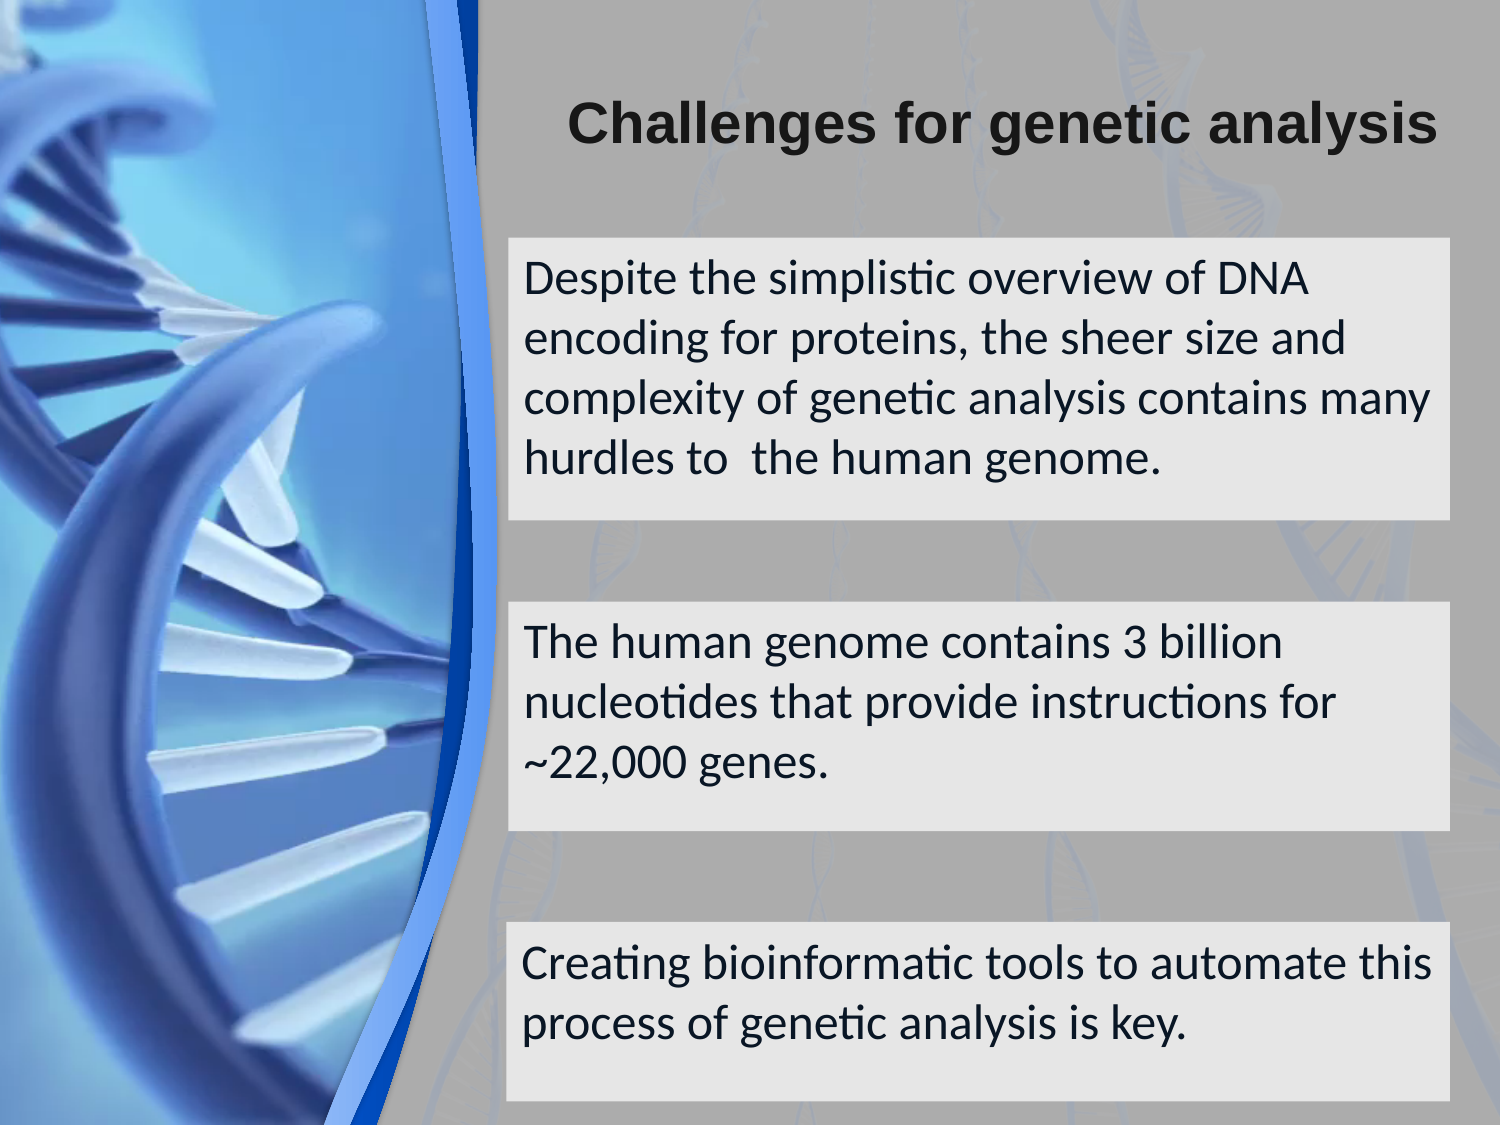

# Challenges for genetic analysis
Despite the simplistic overview of DNA encoding for proteins, the sheer size and complexity of genetic analysis contains many hurdles to  the human genome.

The human genome contains 3 billion nucleotides that provide instructions for ~22,000 genes.

Creating bioinformatic tools to automate this process of genetic analysis is key.